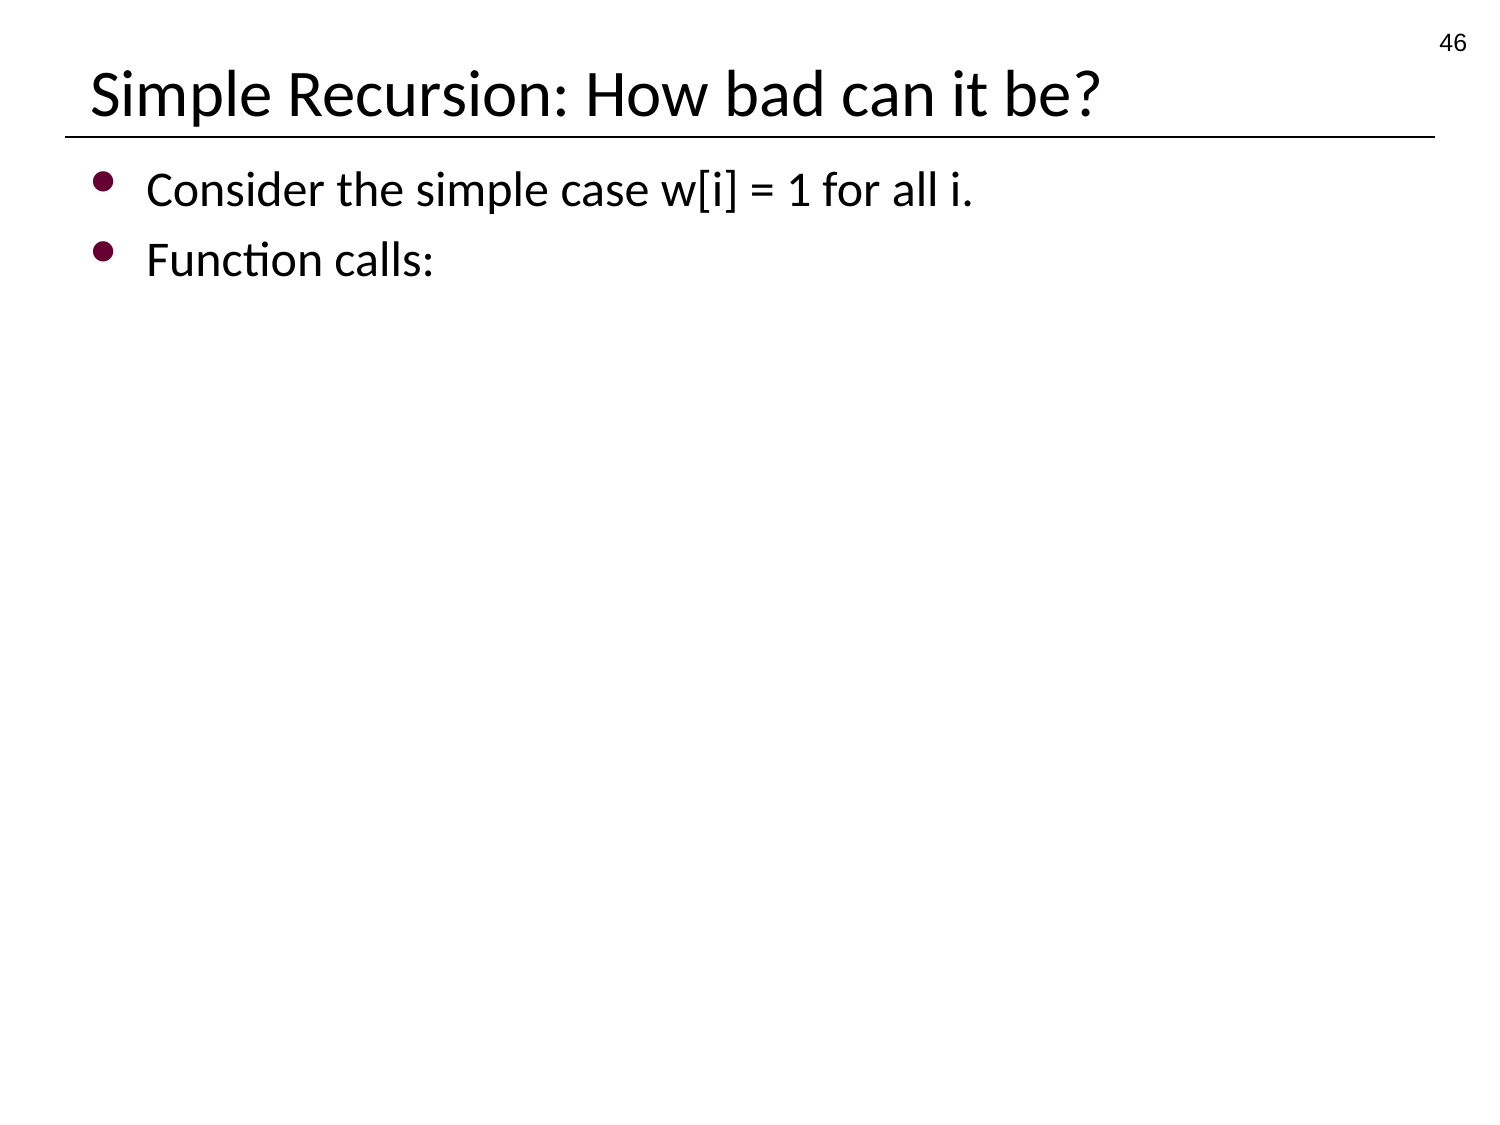

46
# Simple Recursion: How bad can it be?
Consider the simple case w[i] = 1 for all i.
Function calls: